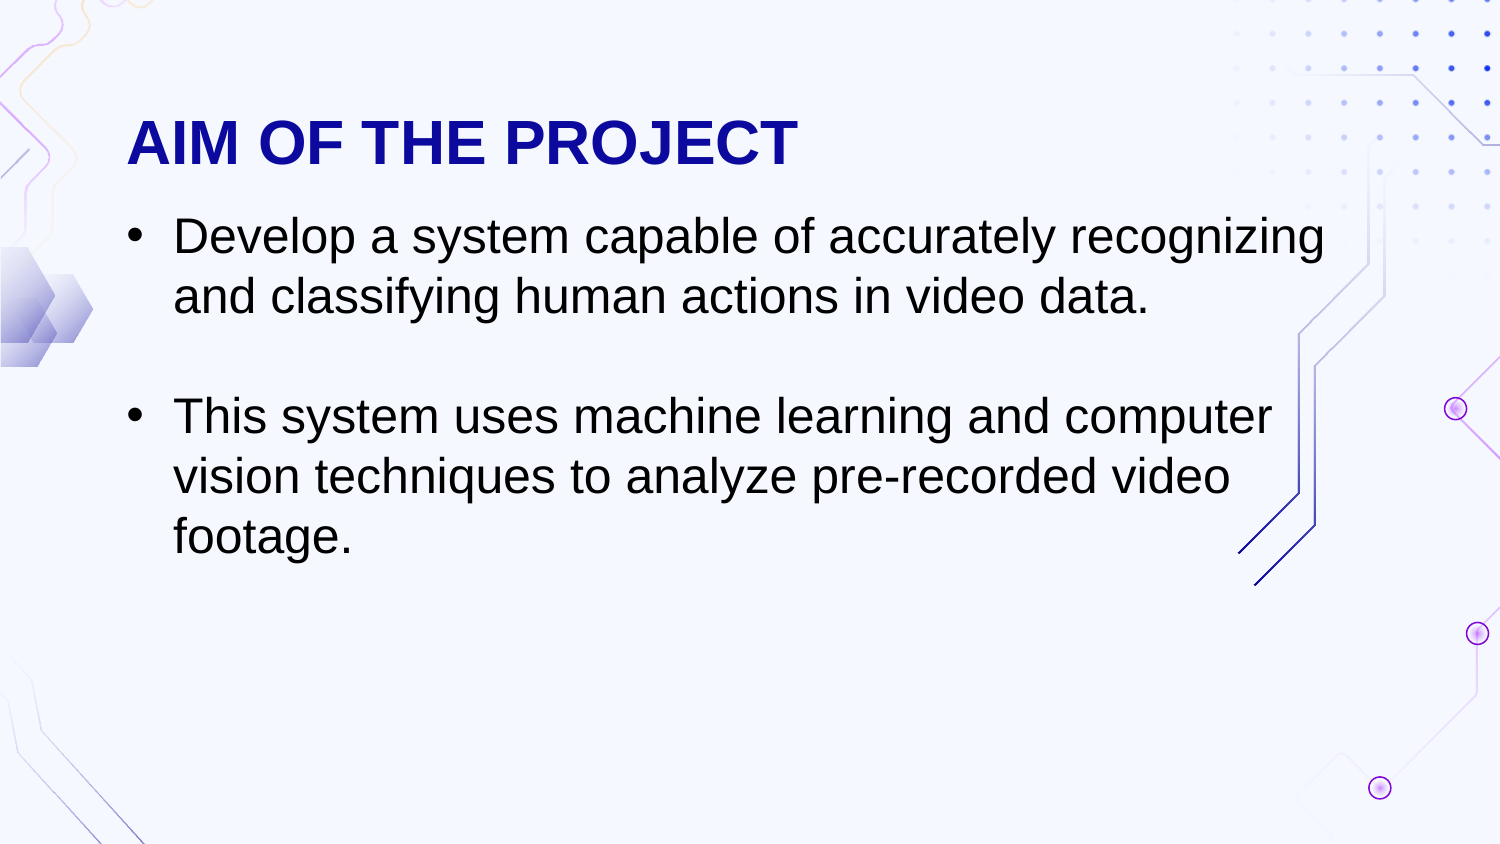

# AIM OF THE PROJECT
Develop a system capable of accurately recognizing and classifying human actions in video data.

This system uses machine learning and computer vision techniques to analyze pre-recorded video footage.